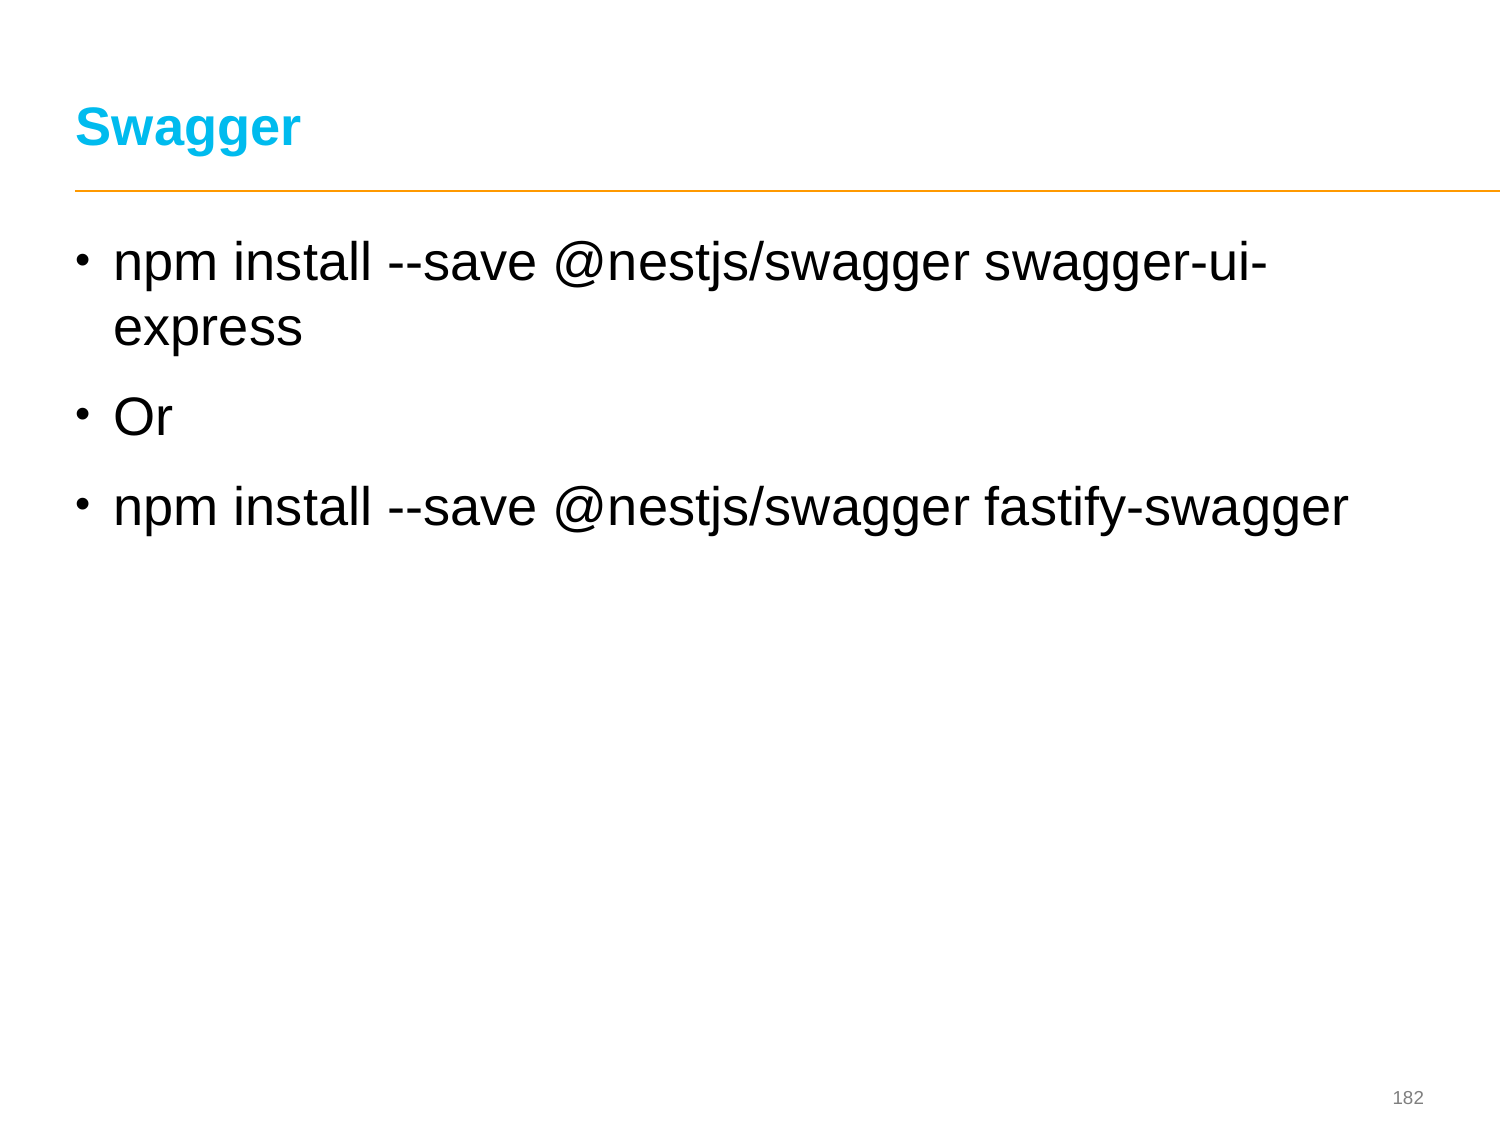

# Swagger
npm install --save @nestjs/swagger swagger-ui-express
Or
npm install --save @nestjs/swagger fastify-swagger